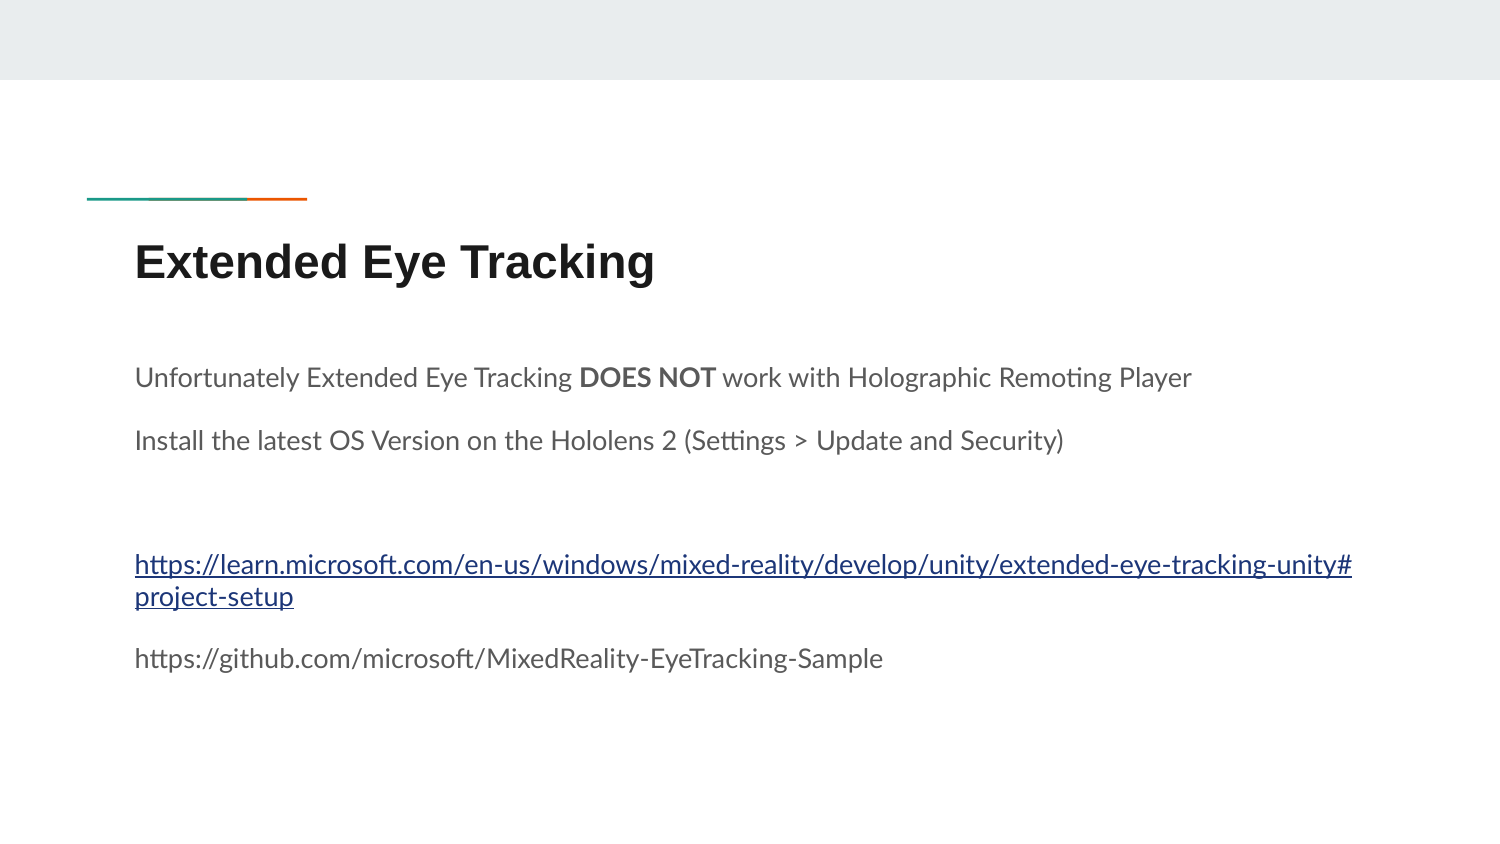

# Extended Eye Tracking
Unfortunately Extended Eye Tracking DOES NOT work with Holographic Remoting Player
Install the latest OS Version on the Hololens 2 (Settings > Update and Security)

https://learn.microsoft.com/en-us/windows/mixed-reality/develop/unity/extended-eye-tracking-unity#project-setup
https://github.com/microsoft/MixedReality-EyeTracking-Sample